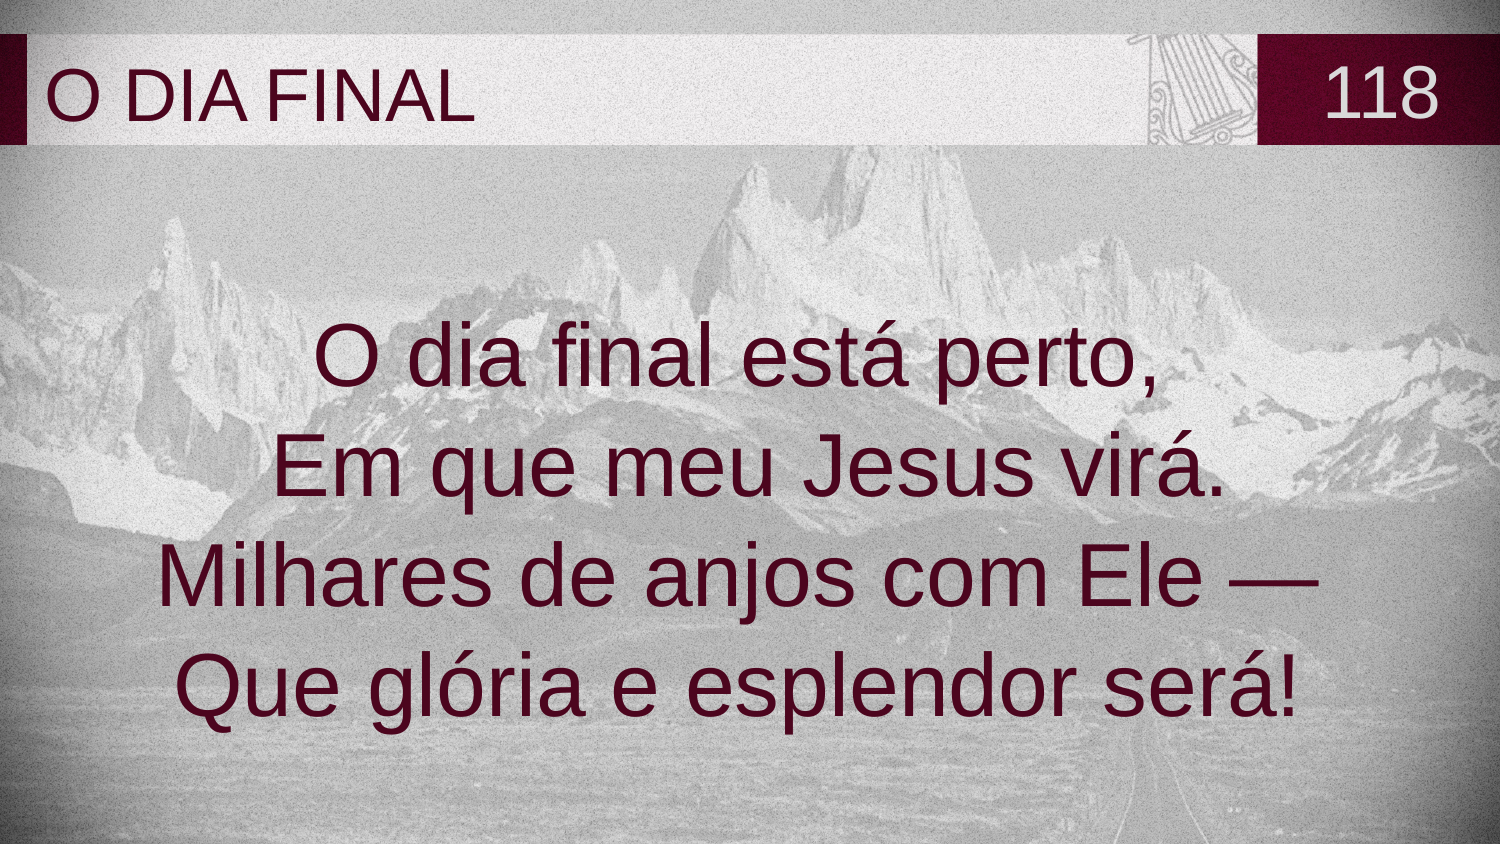

# O DIA FINAL
118
O dia final está perto,
Em que meu Jesus virá.
Milhares de anjos com Ele —
Que glória e esplendor será!